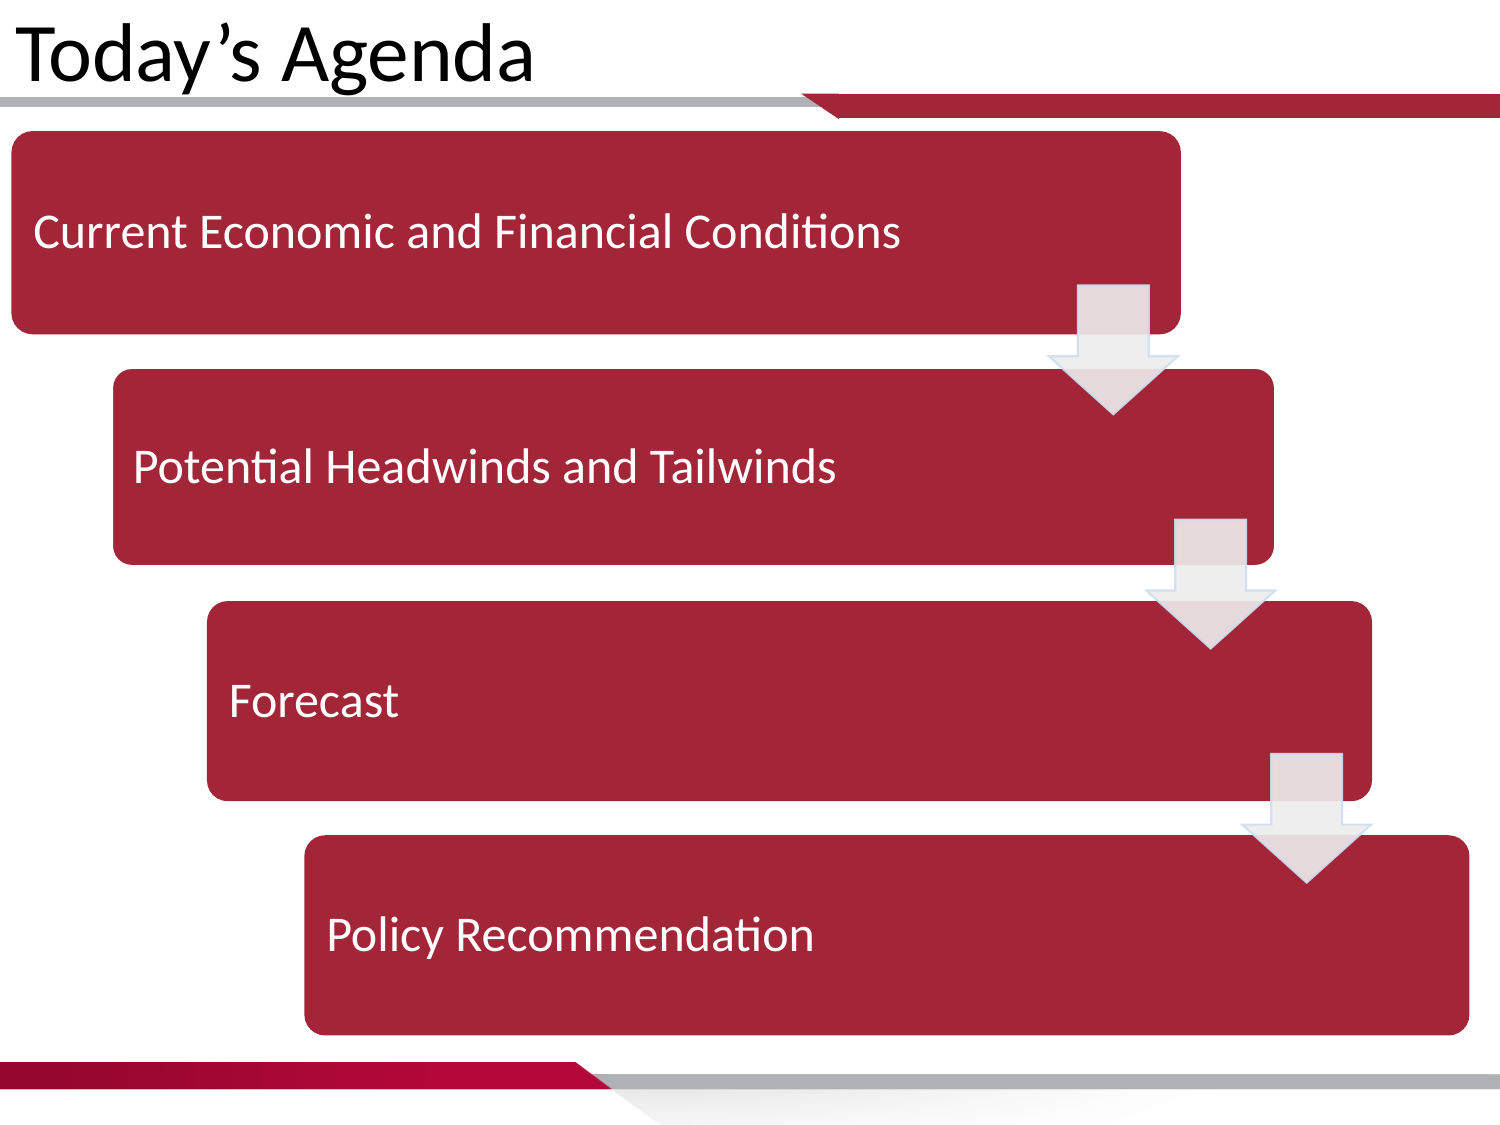

Today’s Agenda

Current Economic and Financial Conditions

Potential Headwinds and Tailwinds

Forecast

Policy Recommendation